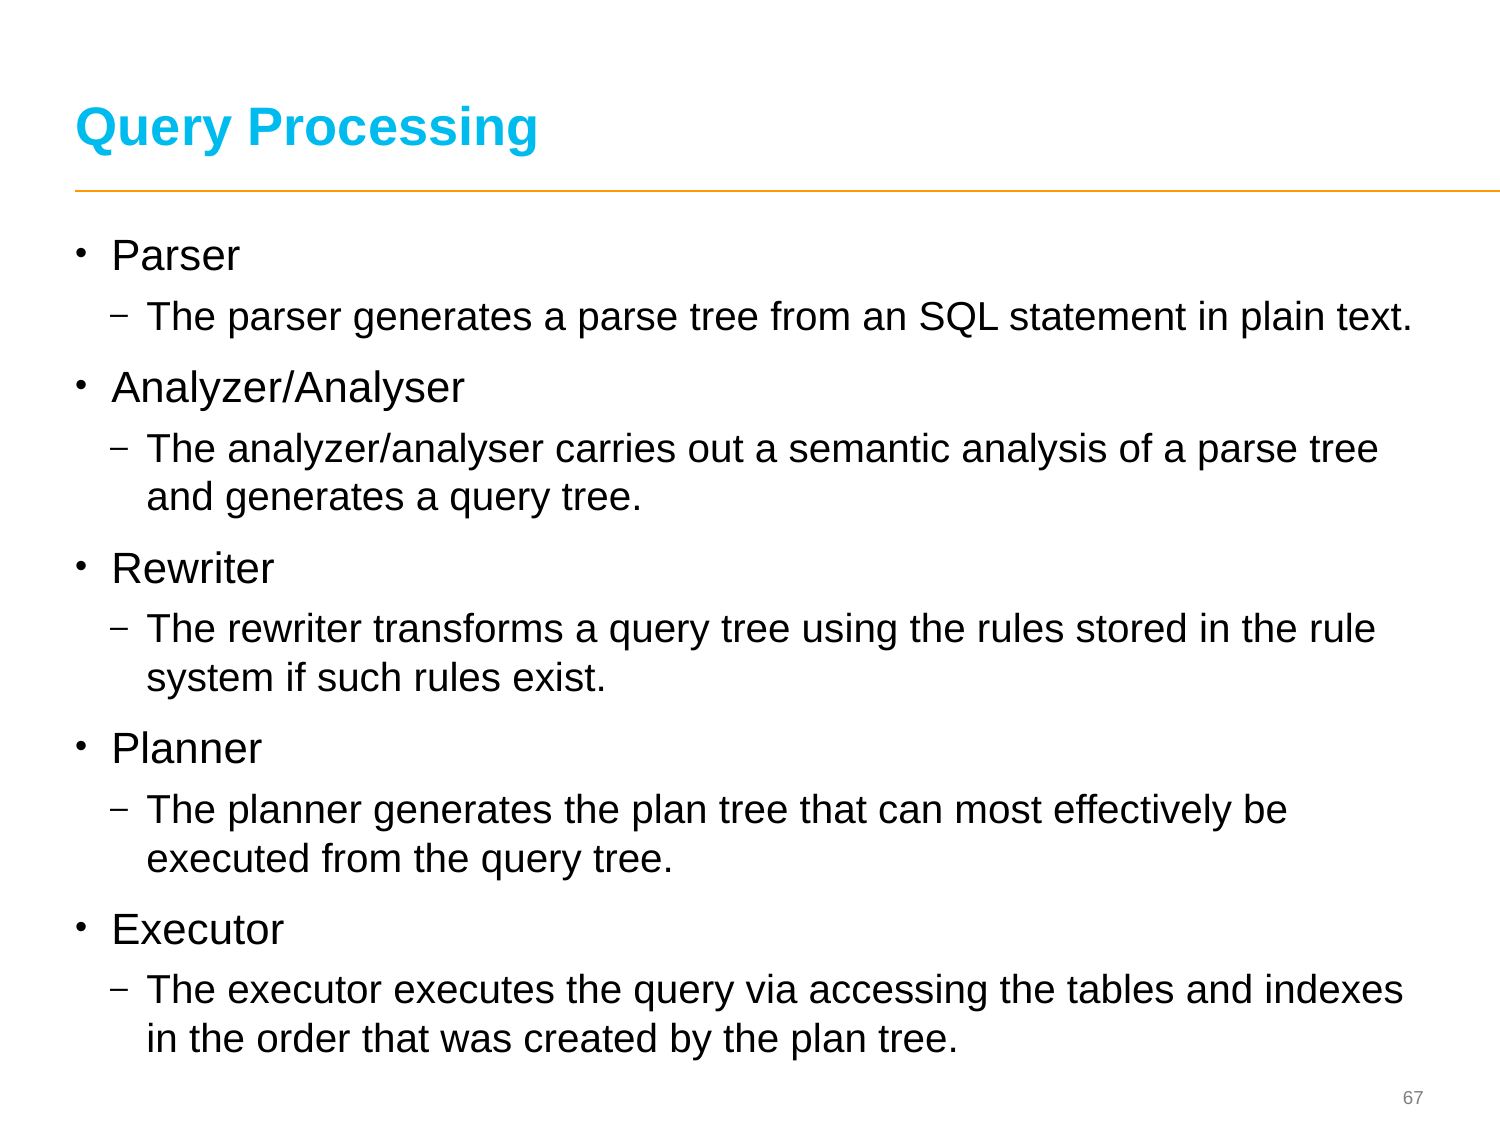

# Query Processing
Parser
The parser generates a parse tree from an SQL statement in plain text.
Analyzer/Analyser
The analyzer/analyser carries out a semantic analysis of a parse tree and generates a query tree.
Rewriter
The rewriter transforms a query tree using the rules stored in the rule system if such rules exist.
Planner
The planner generates the plan tree that can most effectively be executed from the query tree.
Executor
The executor executes the query via accessing the tables and indexes in the order that was created by the plan tree.